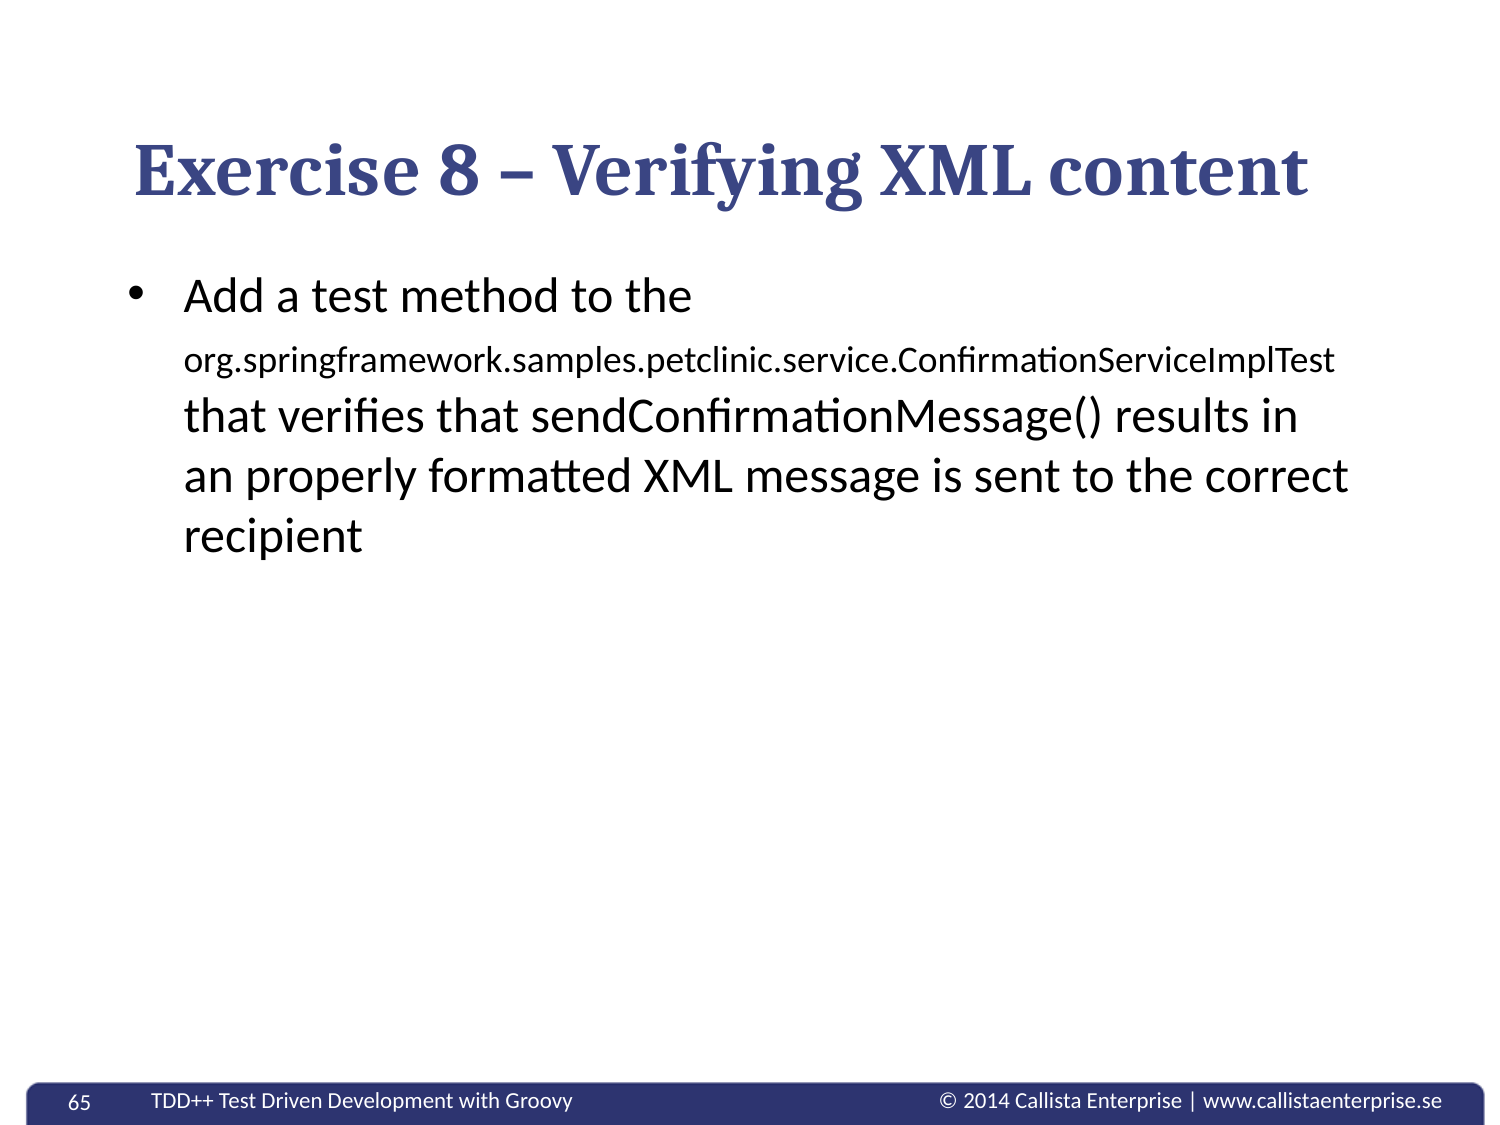

# Exercise 8 – Verifying XML content
Add a test method to the org.springframework.samples.petclinic.service.ConfirmationServiceImplTest that verifies that sendConfirmationMessage() results in an properly formatted XML message is sent to the correct recipient